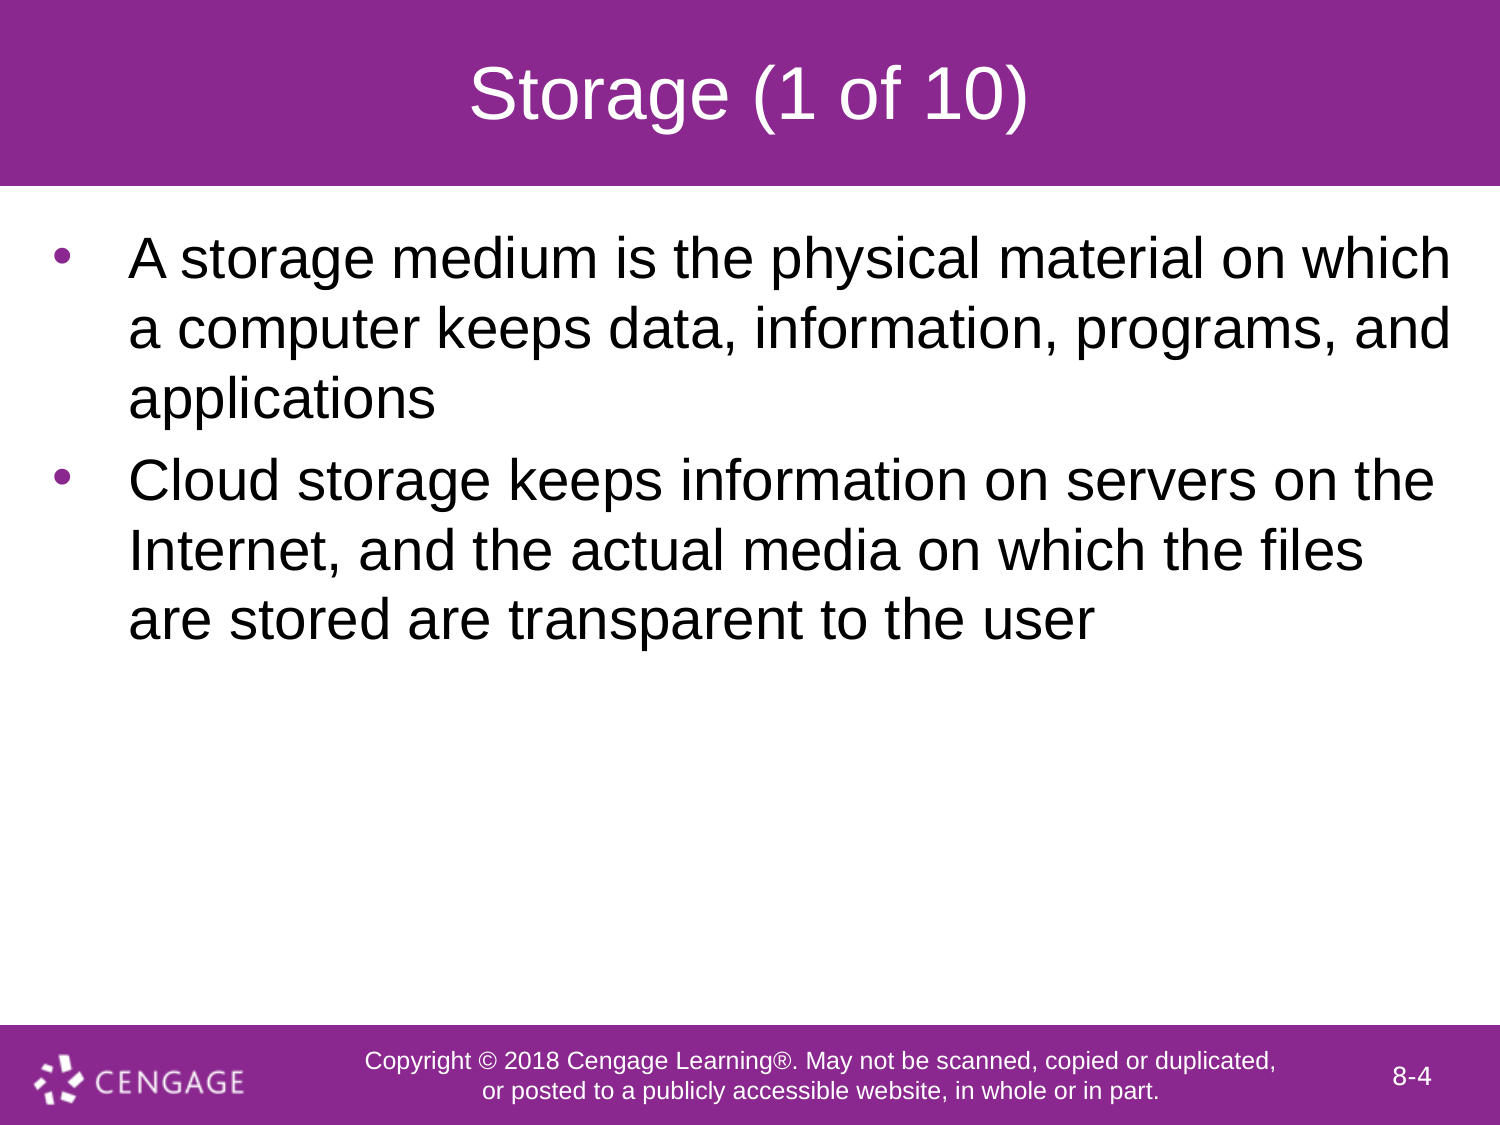

# Storage (1 of 10)
A storage medium is the physical material on which a computer keeps data, information, programs, and applications
Cloud storage keeps information on servers on the Internet, and the actual media on which the files are stored are transparent to the user